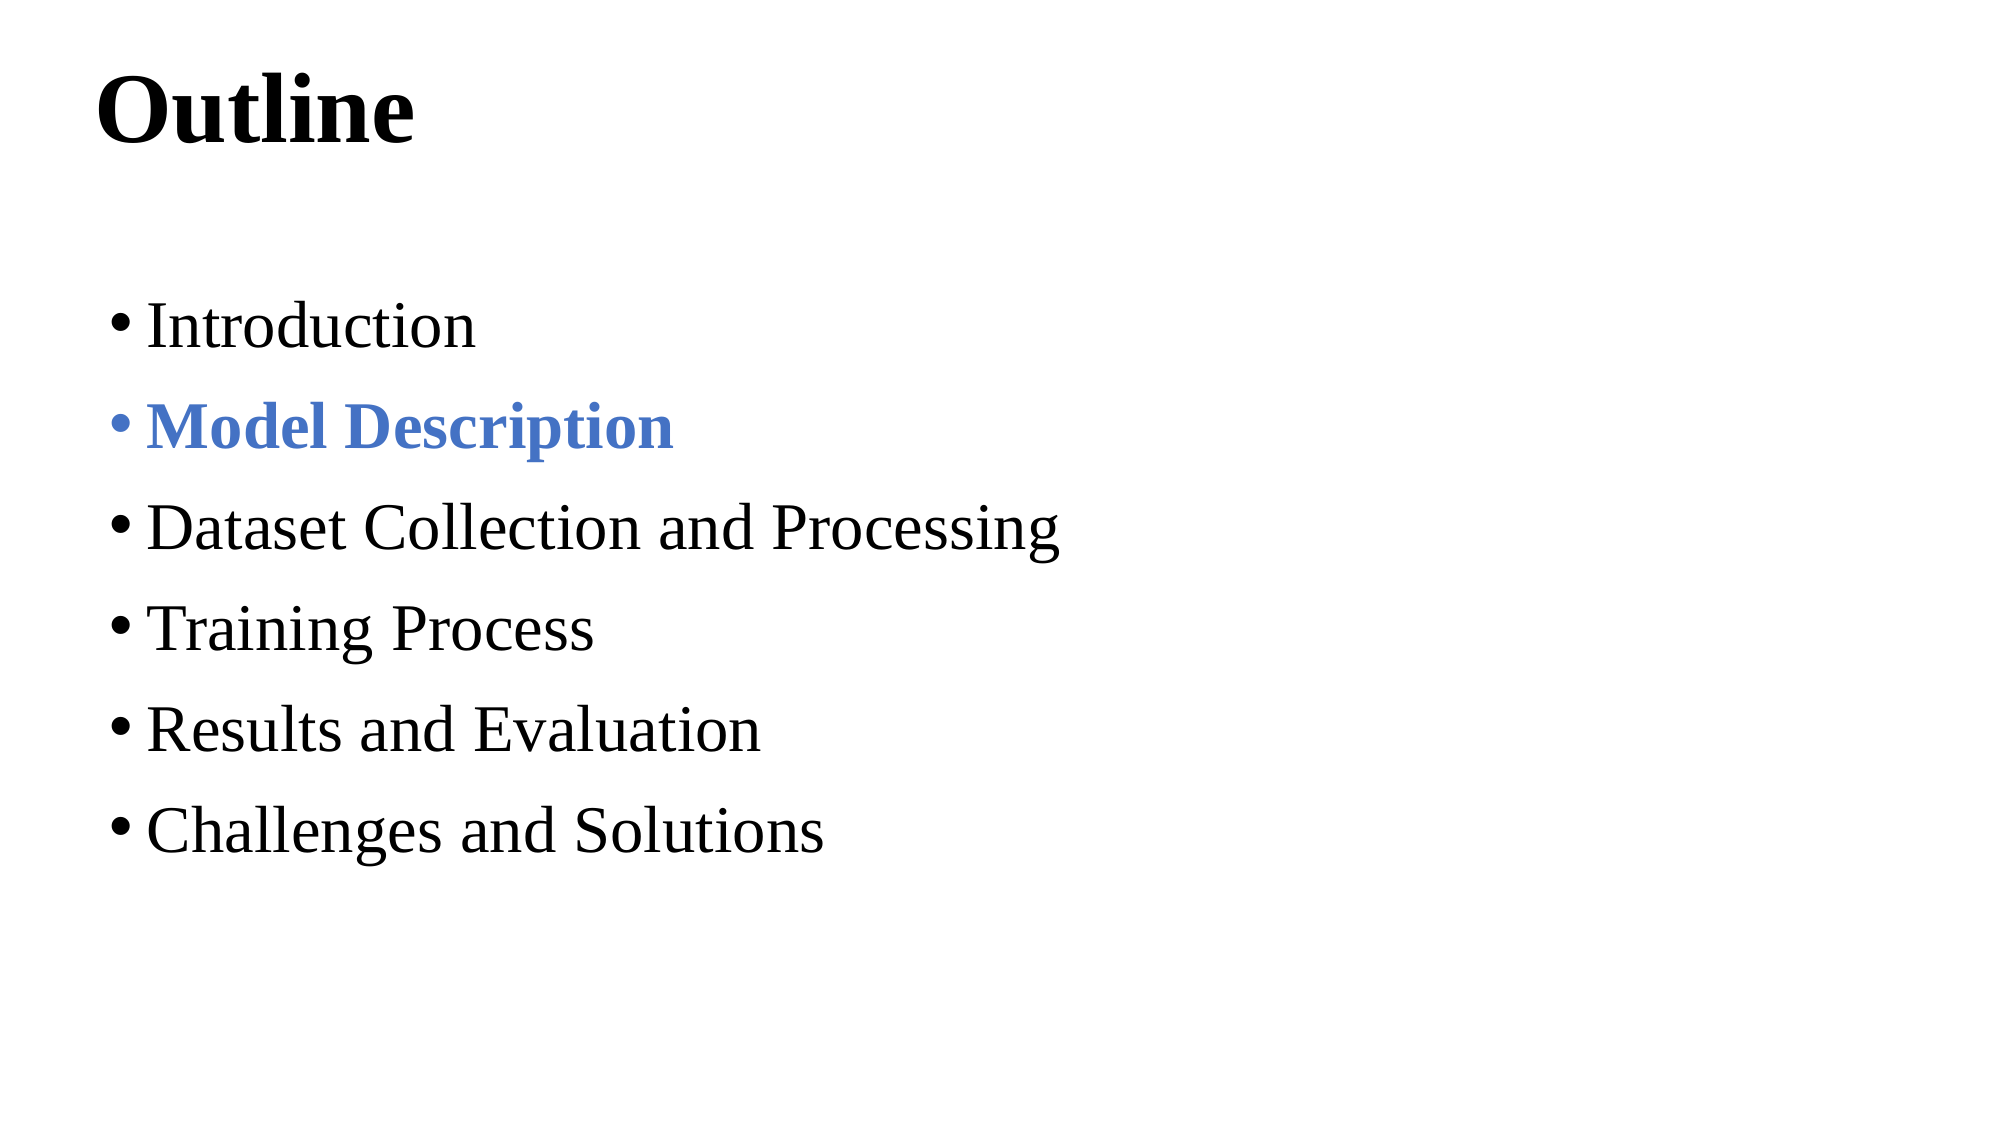

Outline
Introduction
Model Description
Dataset Collection and Processing
Training Process
Results and Evaluation
Challenges and Solutions